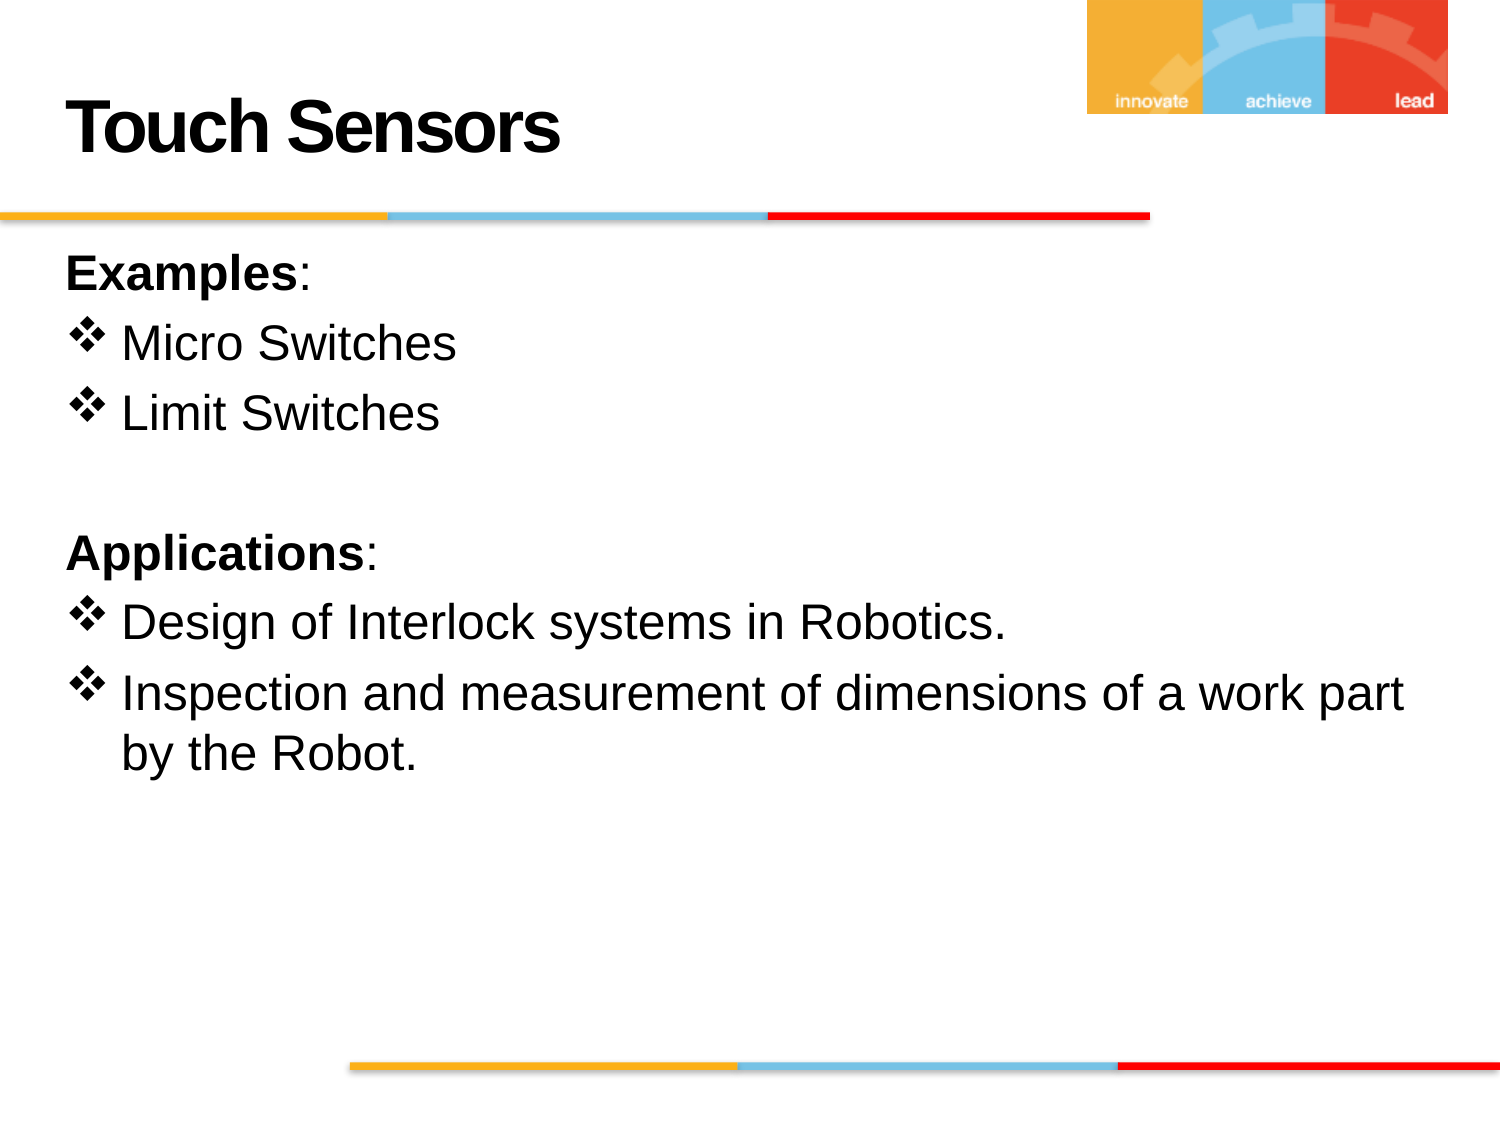

# Touch Sensors
Examples:
Micro Switches
Limit Switches

Applications:
Design of Interlock systems in Robotics.
Inspection and measurement of dimensions of a work part by the Robot.